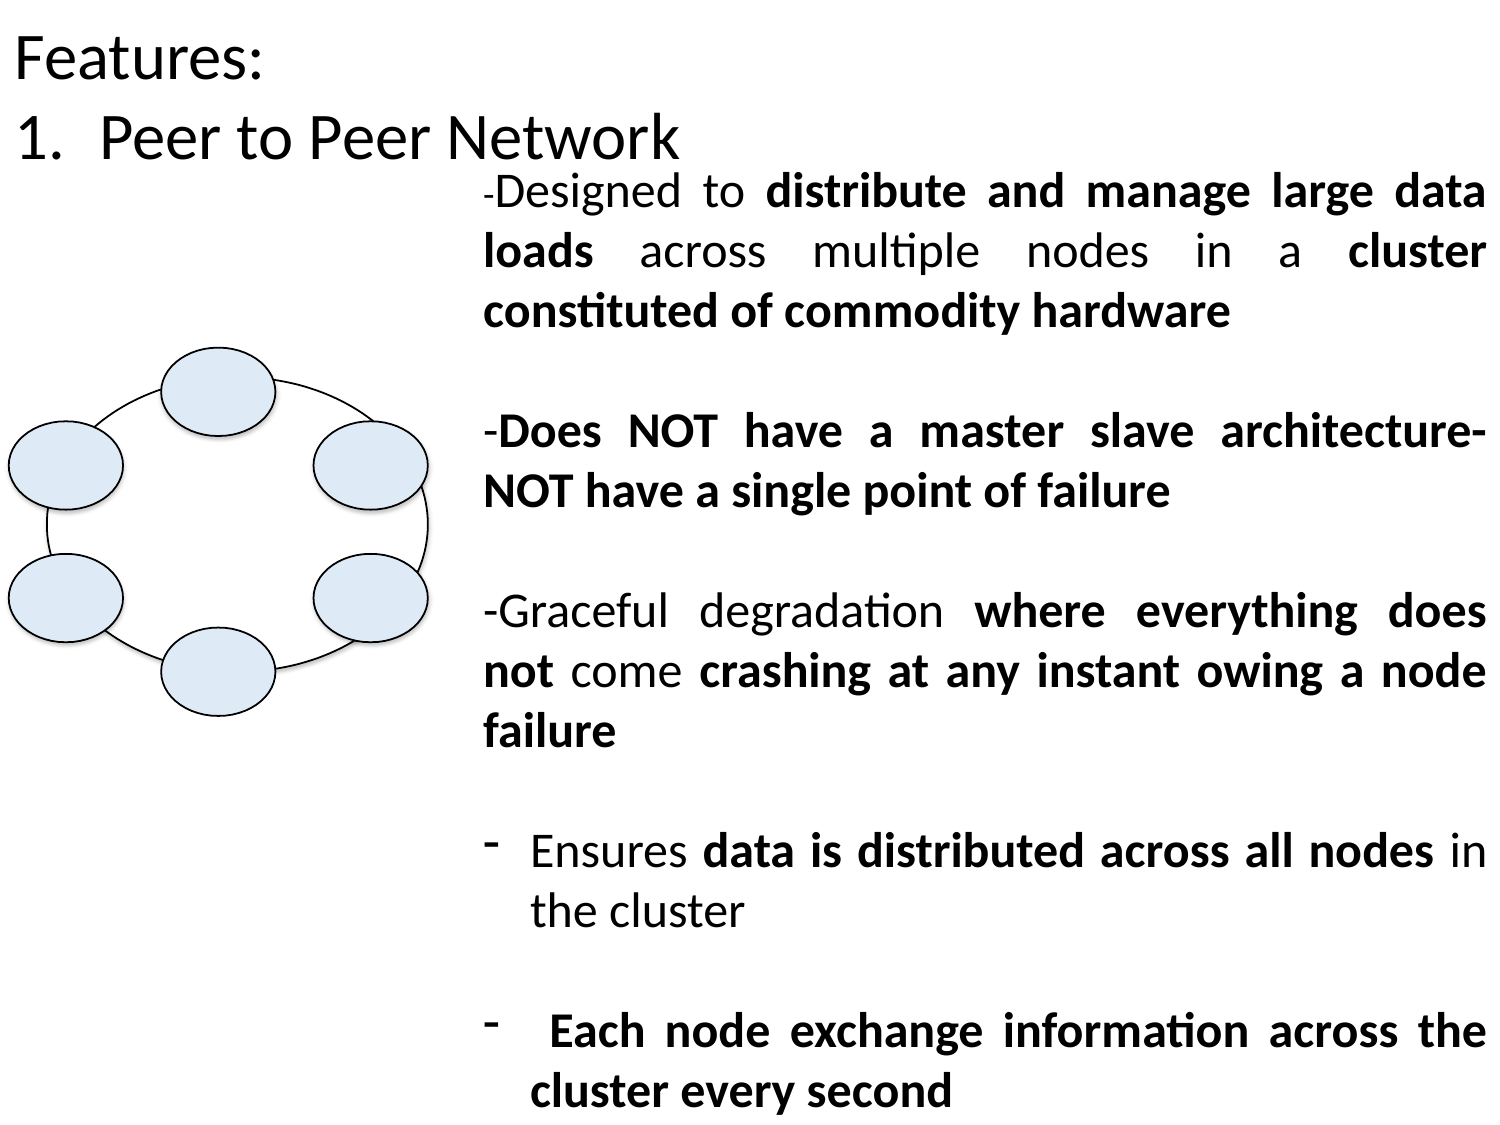

Features:
Peer to Peer Network

-Designed to distribute and manage large data loads across multiple nodes in a cluster constituted of commodity hardware

-Does NOT have a master slave architecture-NOT have a single point of failure

-Graceful degradation where everything does not come crashing at any instant owing a node failure

Ensures data is distributed across all nodes in the cluster

 Each node exchange information across the cluster every second